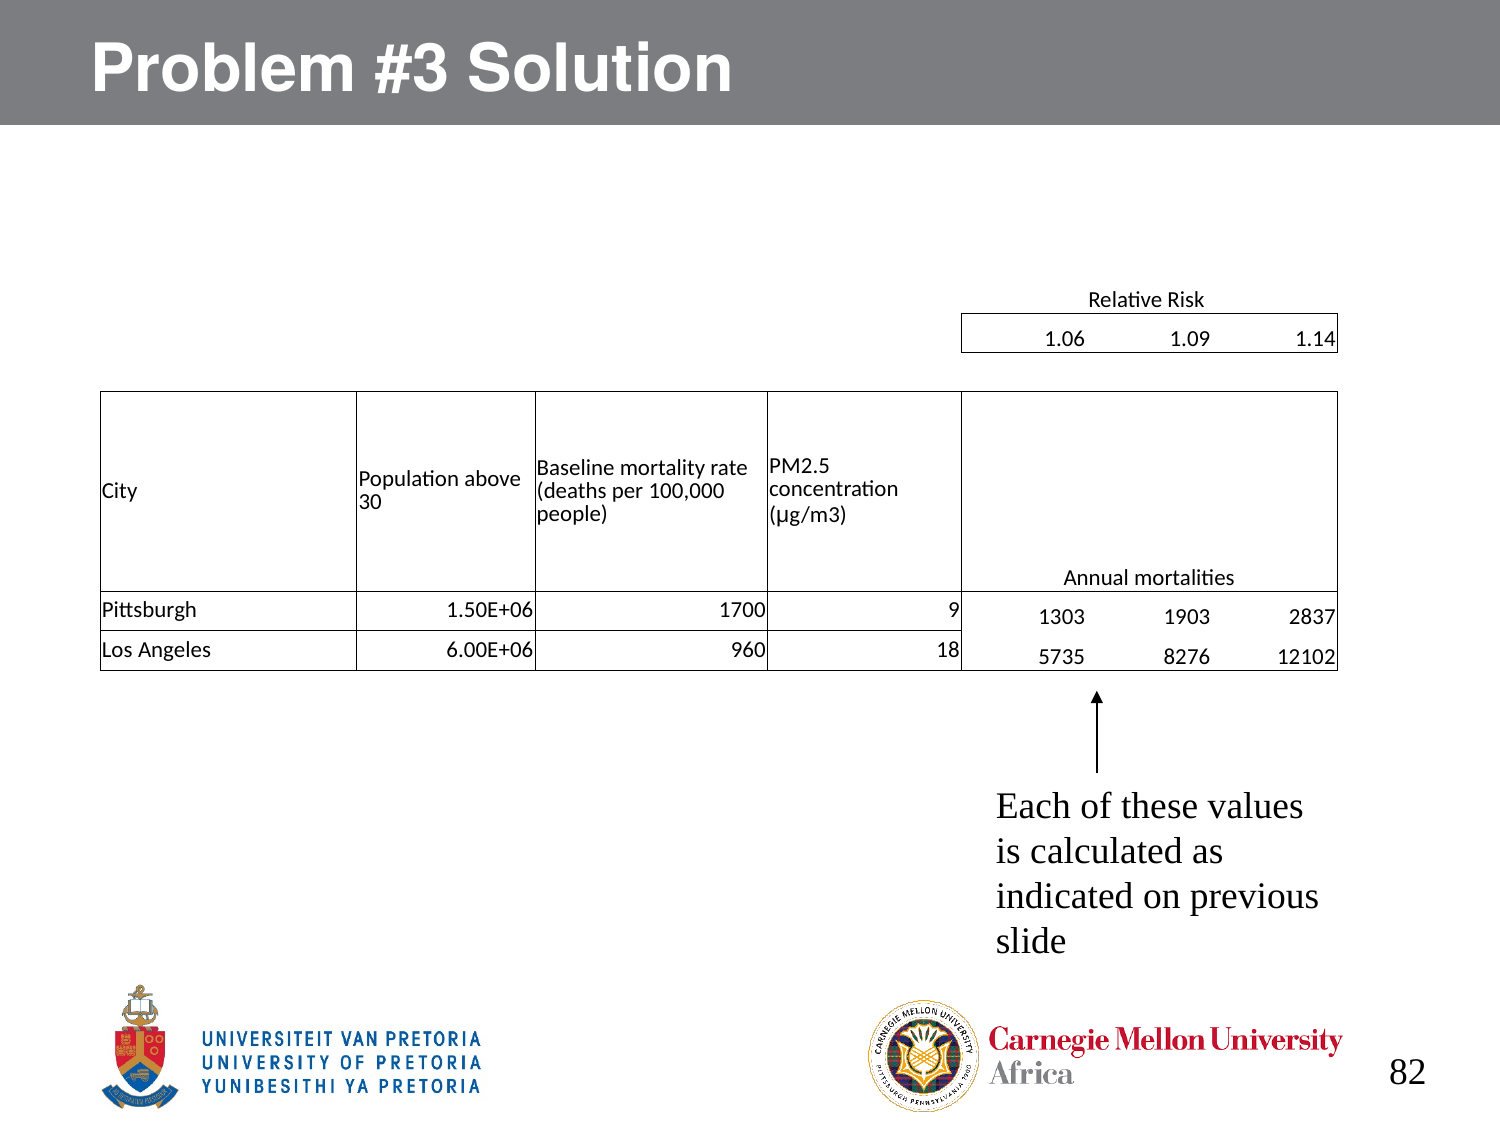

# Problem #3 Solution
|  |  |  |  |  | Relative Risk |  |
| --- | --- | --- | --- | --- | --- | --- |
|  |  |  |  | 1.06 | 1.09 | 1.14 |
|  |  |  |  |  |  |  |
| City | Population above 30 | Baseline mortality rate (deaths per 100,000 people) | PM2.5 concentration (μg/m3) | Annual mortalities |  |  |
| Pittsburgh | 1.50E+06 | 1700 | 9 | 1303 | 1903 | 2837 |
| Los Angeles | 6.00E+06 | 960 | 18 | 5735 | 8276 | 12102 |
Each of these values is calculated as indicated on previous slide